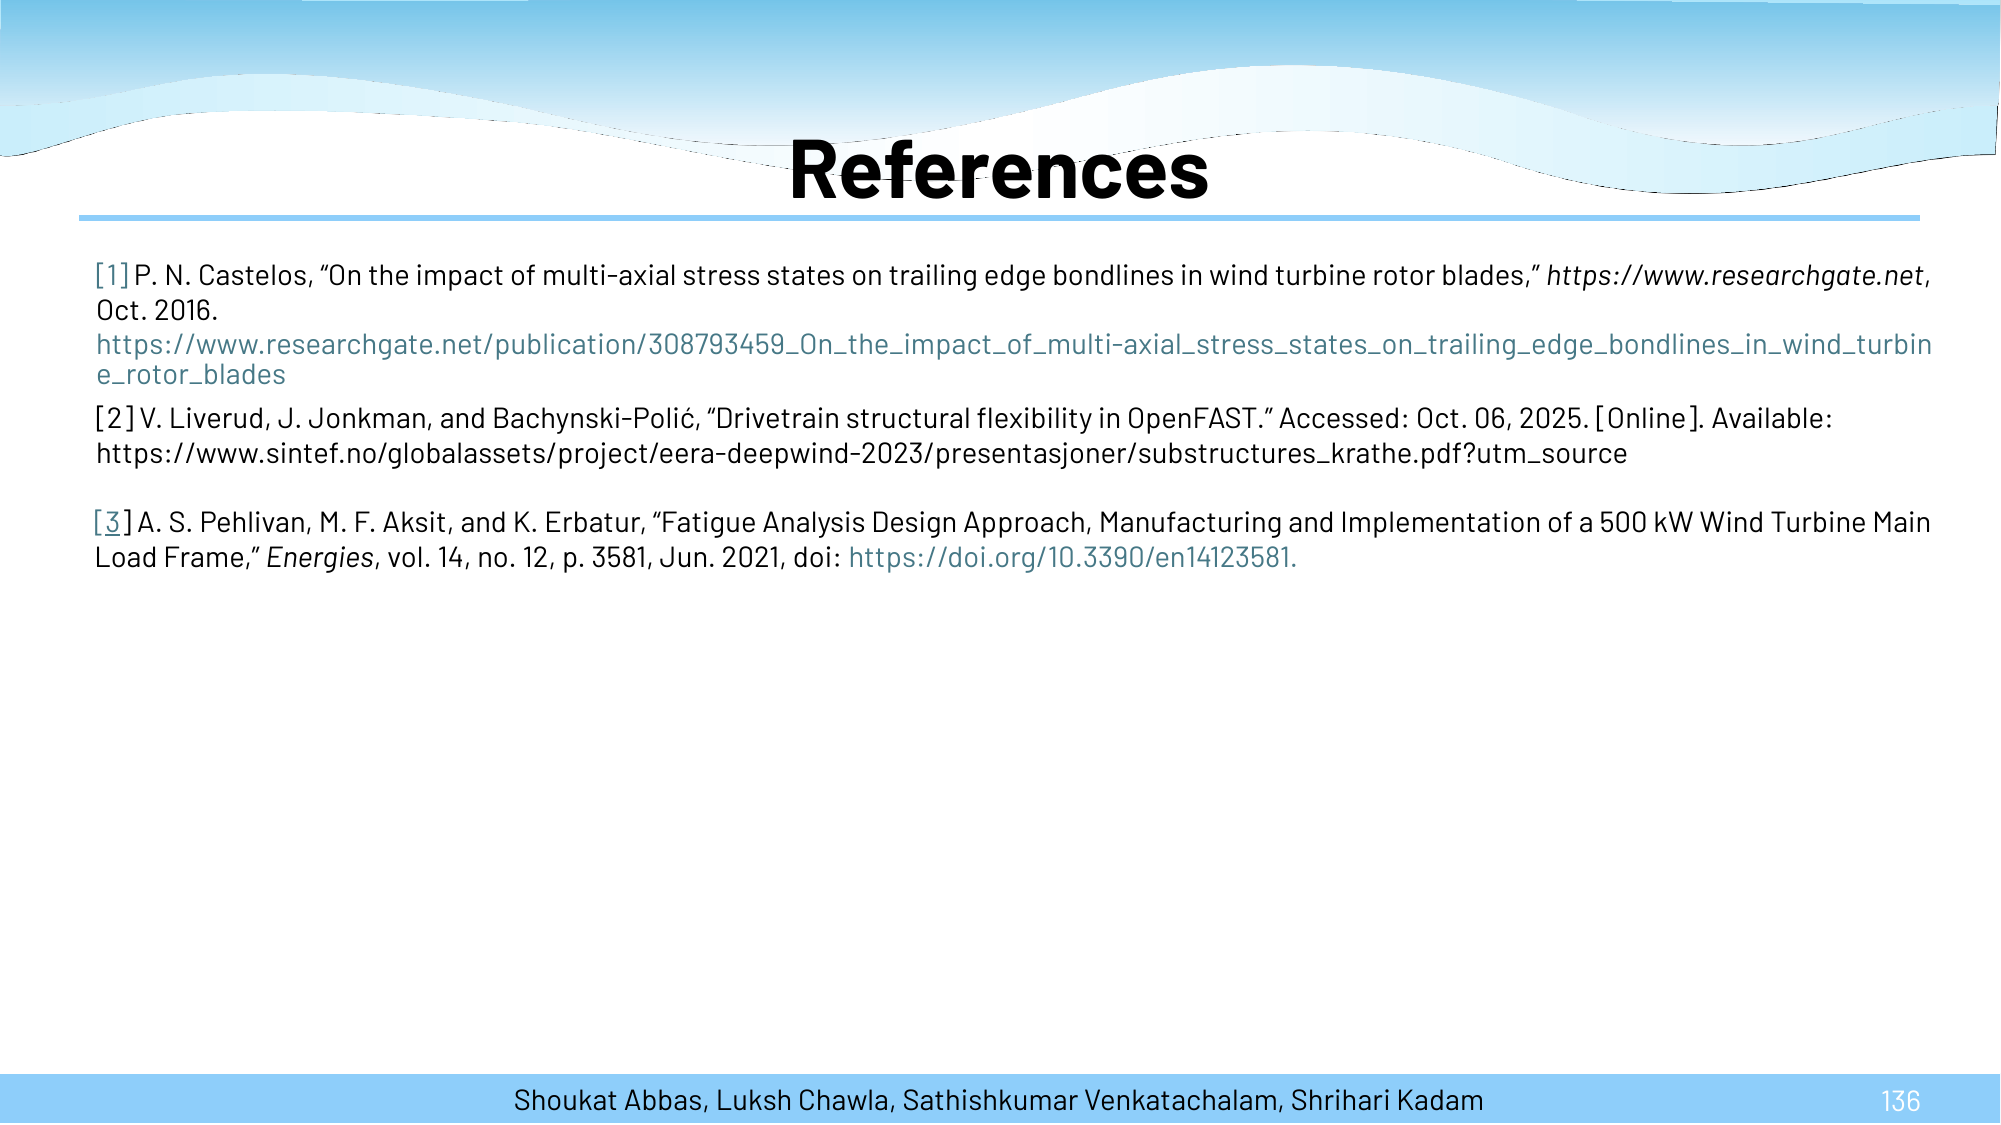

# References
[1] P. N. Castelos, “On the impact of multi-axial stress states on trailing edge bondlines in wind turbine rotor blades,” https://www.researchgate.net, Oct. 2016. https://www.researchgate.net/publication/308793459_On_the_impact_of_multi-axial_stress_states_on_trailing_edge_bondlines_in_wind_turbine_rotor_blades

[2] V. Liverud, J. Jonkman, and Bachynski-Polić, “Drivetrain structural flexibility in OpenFAST.” Accessed: Oct. 06, 2025. [Online]. Available: https://www.sintef.no/globalassets/project/eera-deepwind-2023/presentasjoner/substructures_krathe.pdf?utm_source

[3] A. S. Pehlivan, M. F. Aksit, and K. Erbatur, “Fatigue Analysis Design Approach, Manufacturing and Implementation of a 500 kW Wind Turbine Main Load Frame,” Energies, vol. 14, no. 12, p. 3581, Jun. 2021, doi: https://doi.org/10.3390/en14123581.

Shoukat Abbas, Luksh Chawla, Sathishkumar Venkatachalam, Shrihari Kadam
136